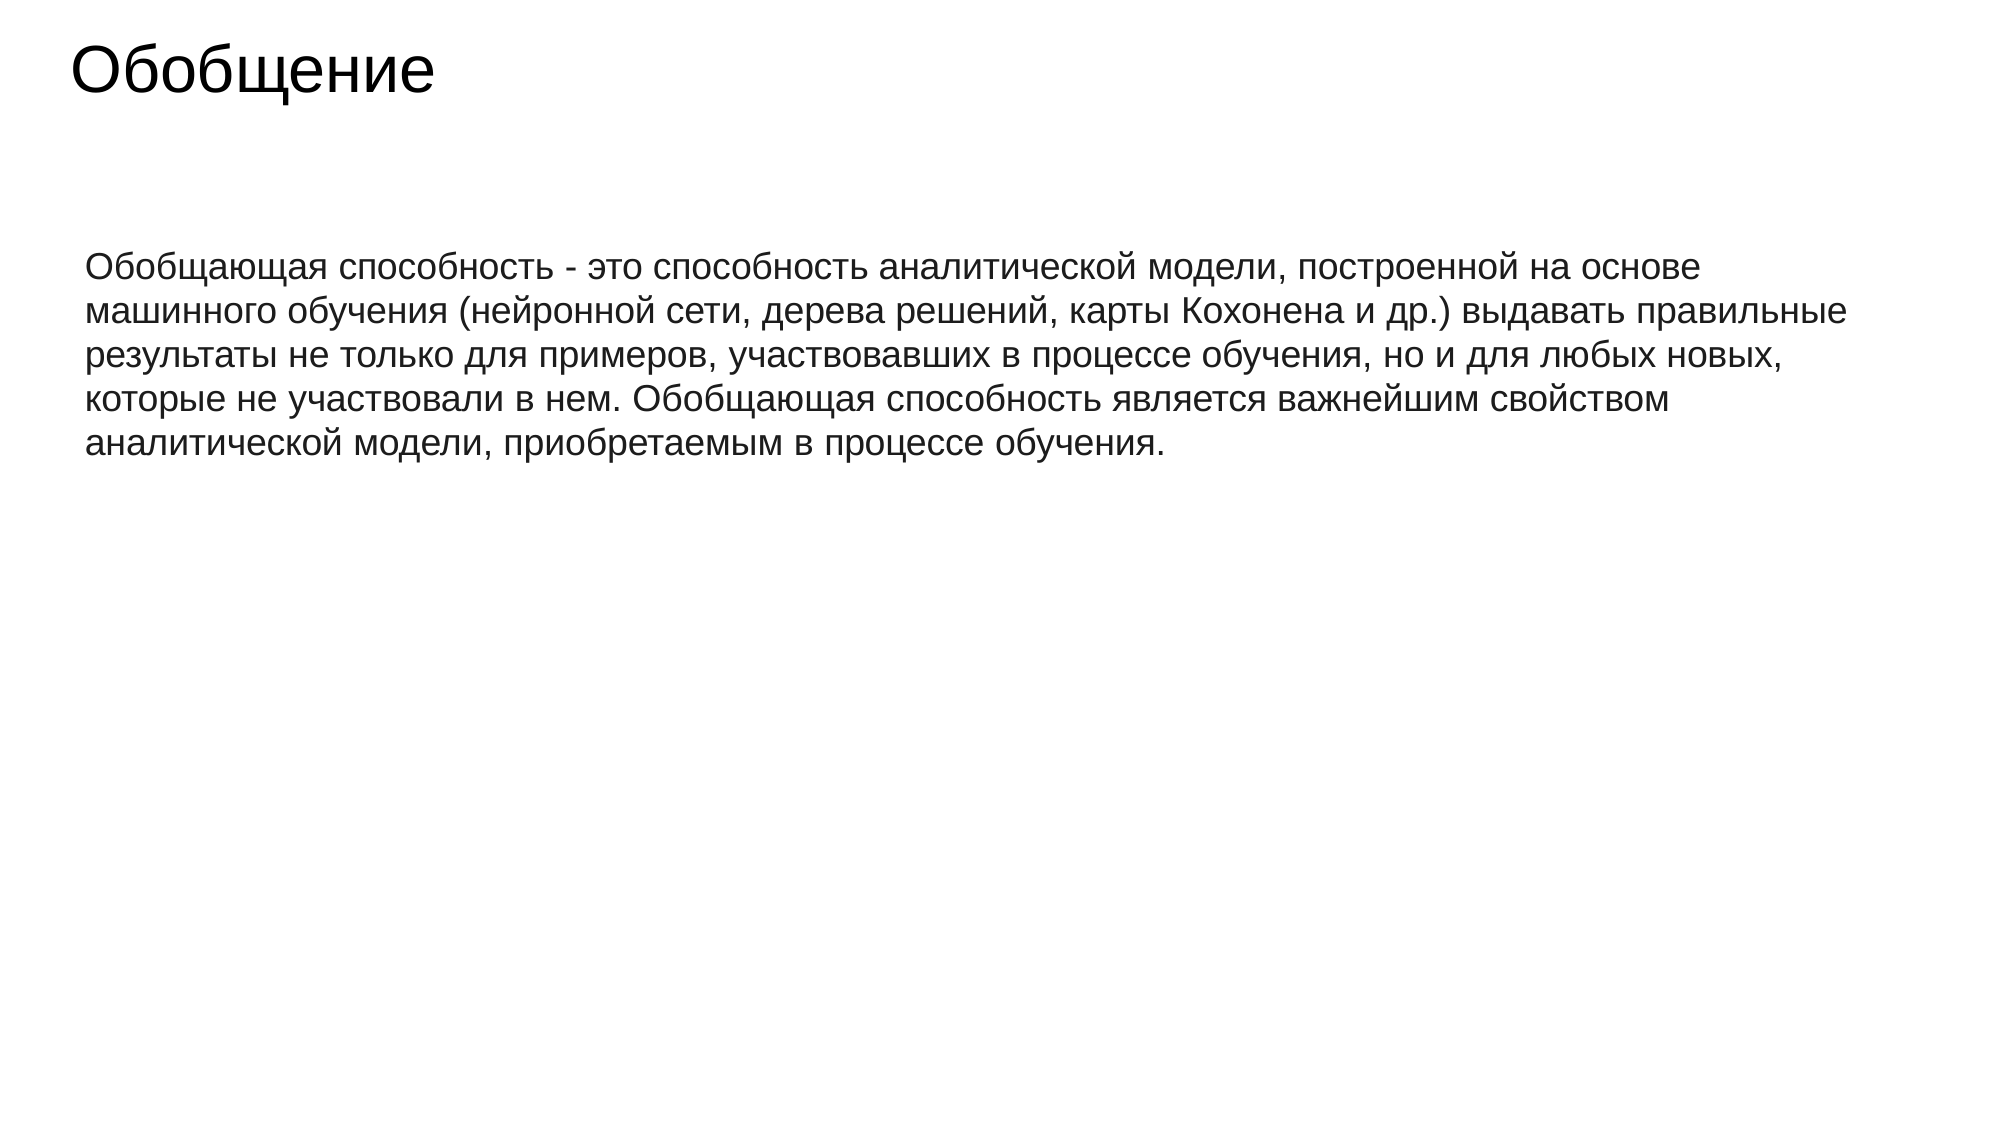

# Обобщение
Обобщающая способность - это способность аналитической модели, построенной на основе  машинного обучения (нейронной сети, дерева решений, карты Кохонена и др.) выдавать правильные  результаты не только для примеров, участвовавших в процессе обучения, но и для любых новых,  которые не участвовали в нем. Обобщающая способность является важнейшим свойством  аналитической модели, приобретаемым в процессе обучения.